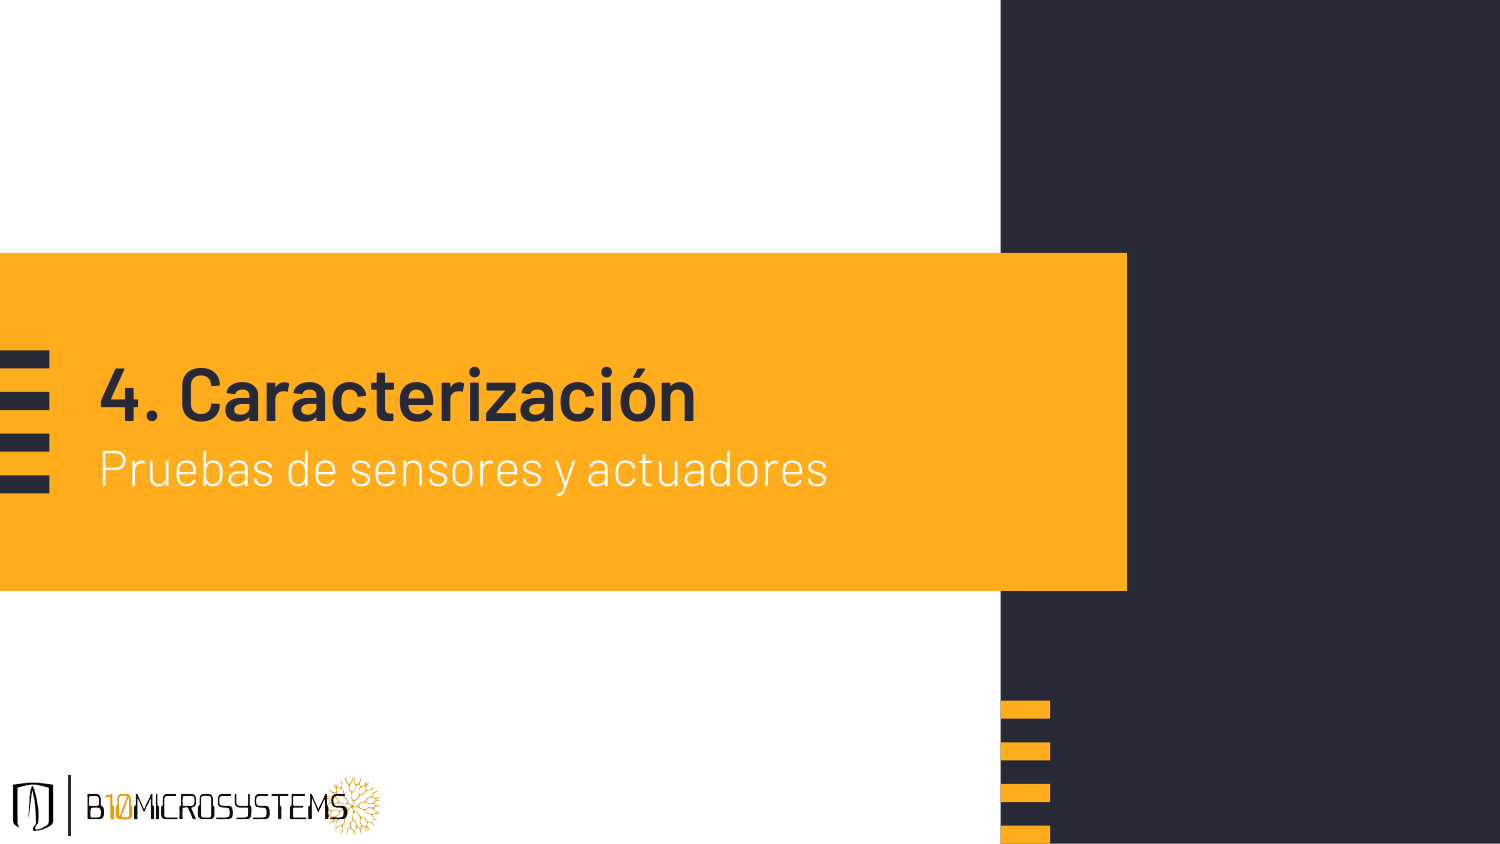

# 4. Caracterización
Pruebas de sensores y actuadores